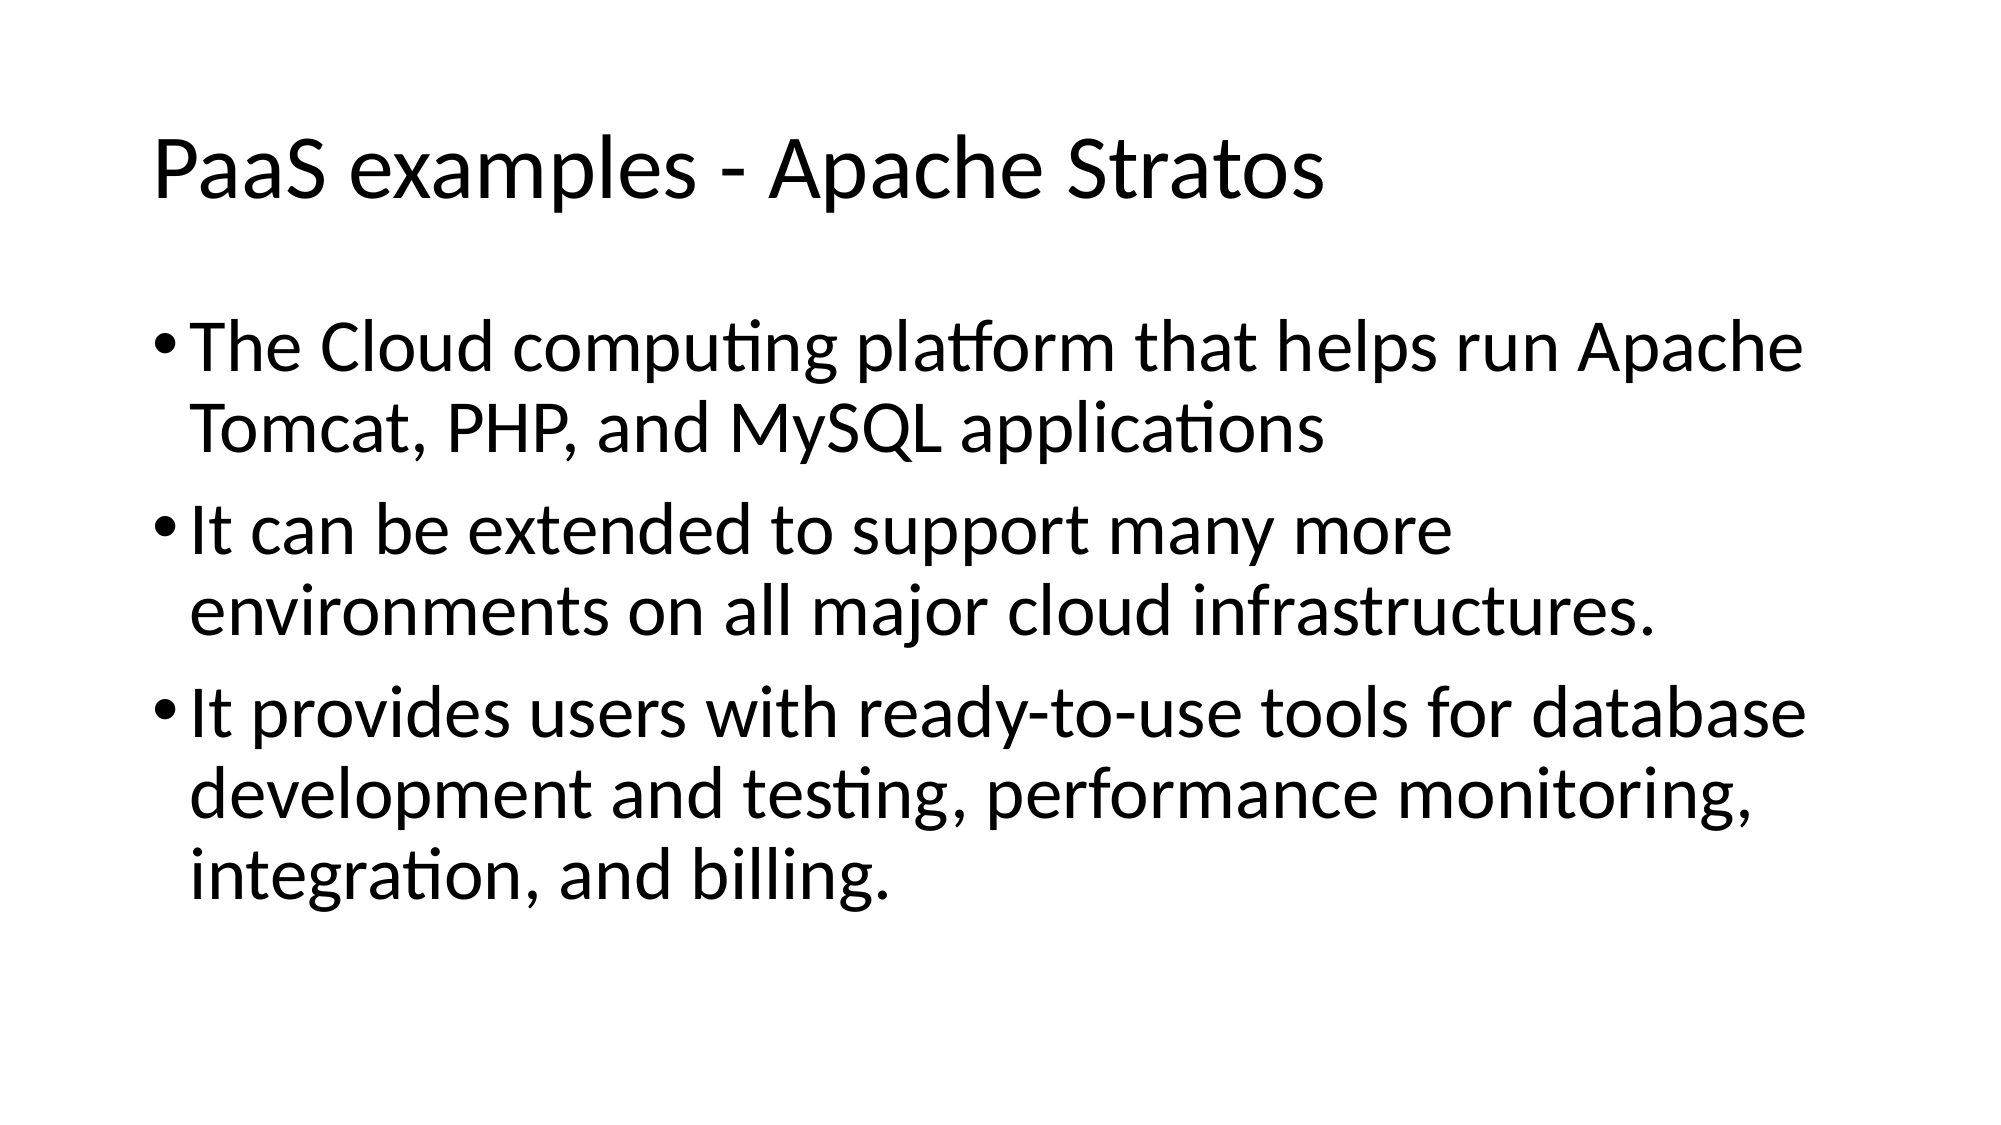

# PaaS examples - Apache Stratos
The Cloud computing platform that helps run Apache Tomcat, PHP, and MySQL applications
It can be extended to support many more environments on all major cloud infrastructures.
It provides users with ready-to-use tools for database development and testing, performance monitoring, integration, and billing.